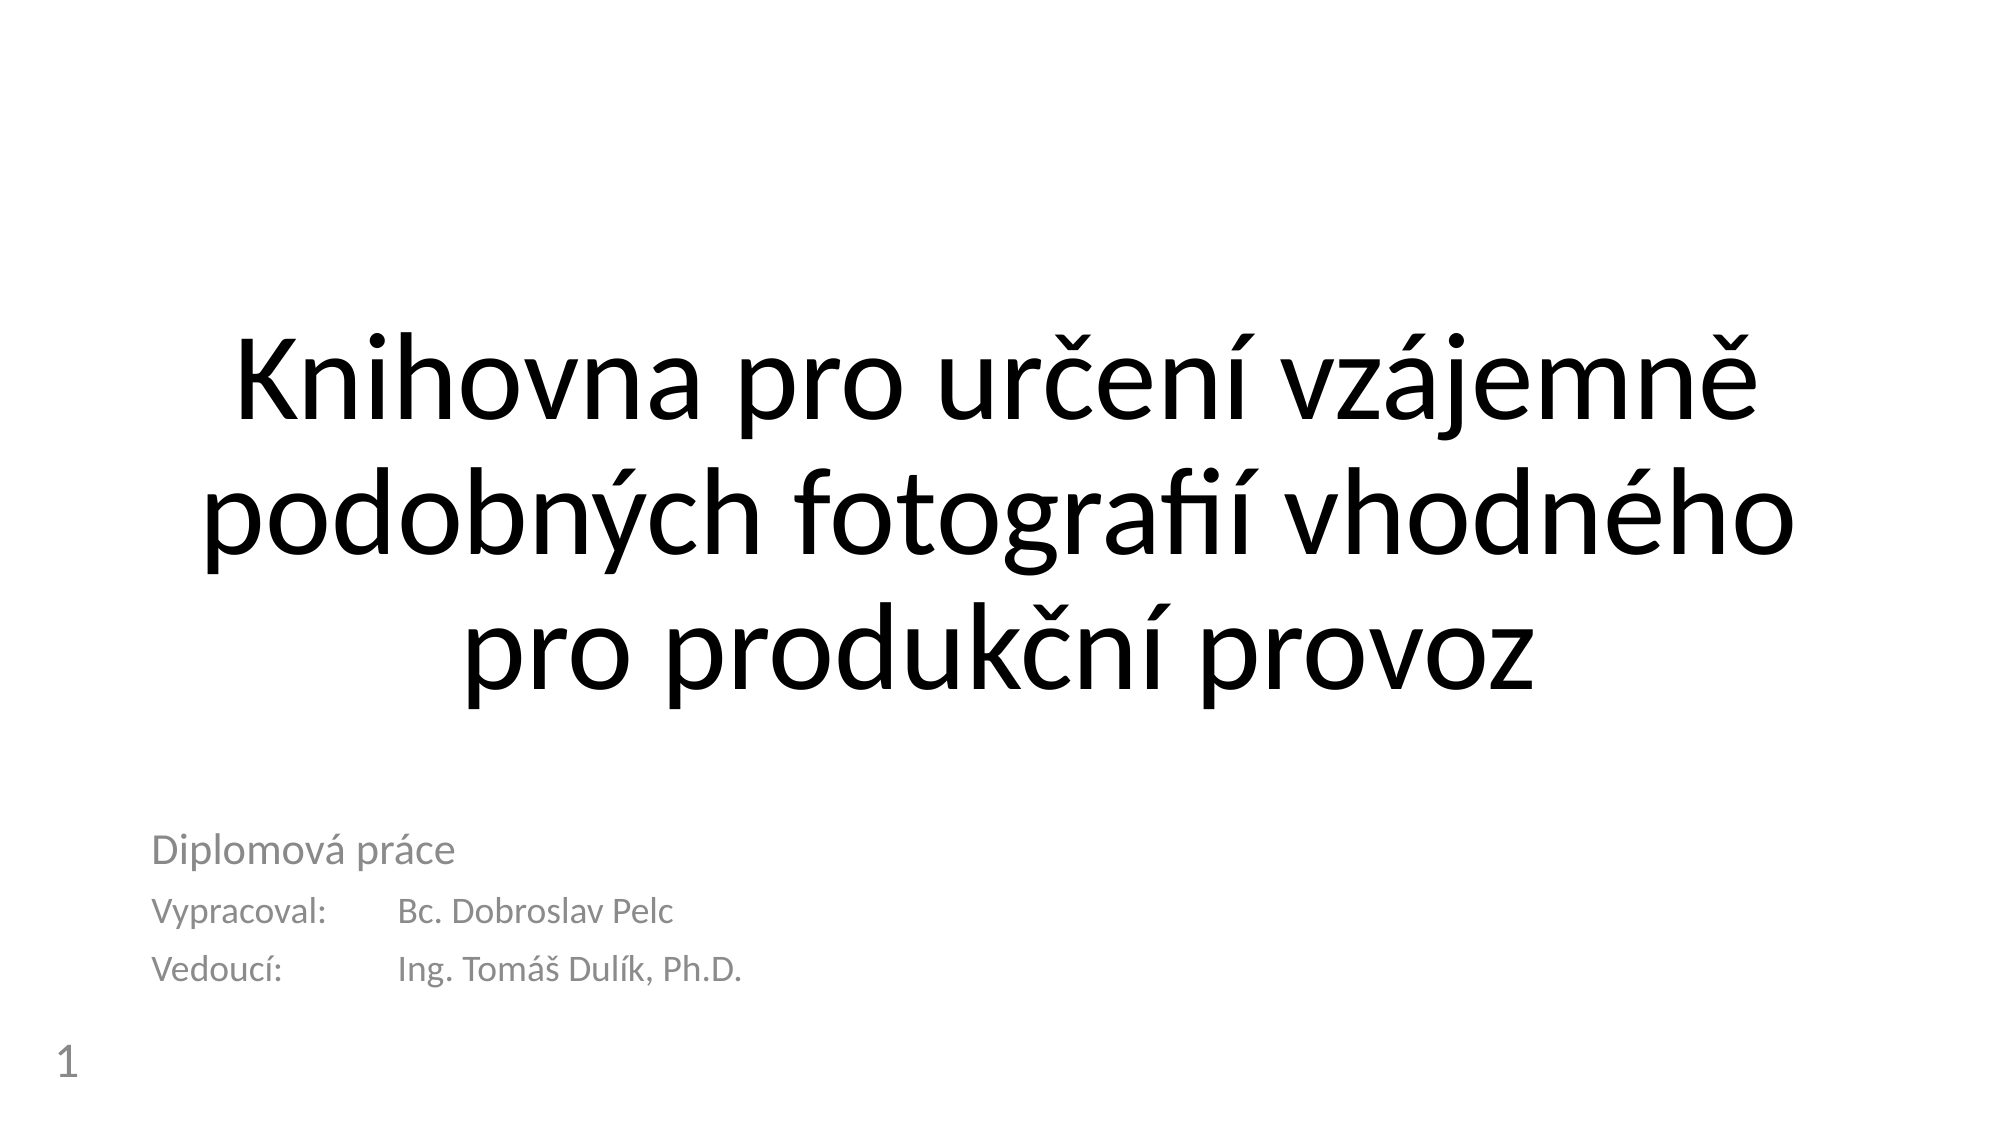

# Knihovna pro určení vzájemně podobných fotograﬁí vhodného pro produkční provoz

Diplomová práce
Vypracoval:	Bc. Dobroslav Pelc
Vedoucí: 	Ing. Tomáš Dulík, Ph.D.
1